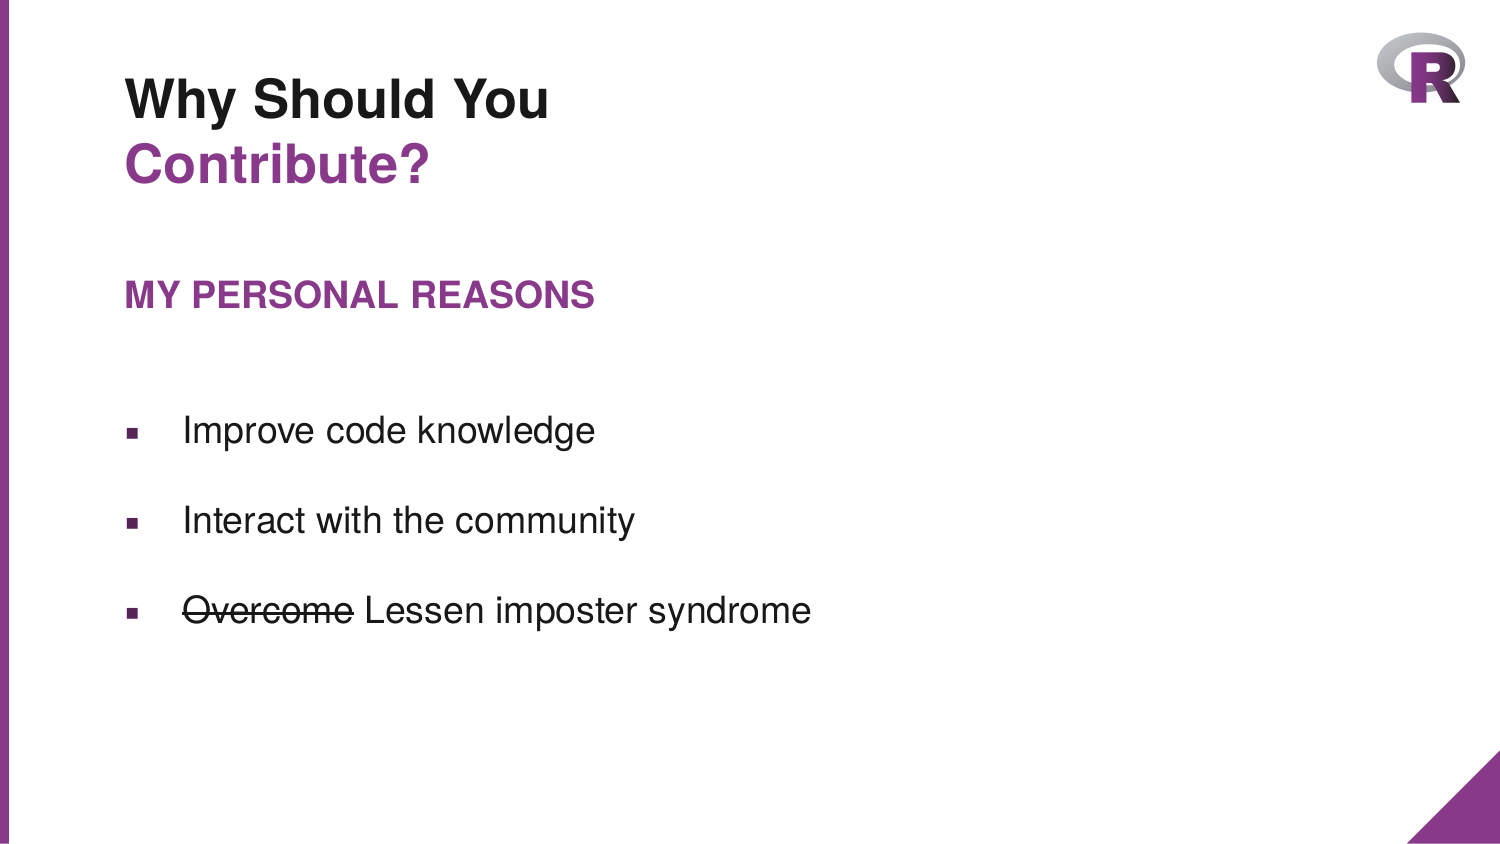

Why Should You Contribute?
MY PERSONAL REASONS

 Improve code knowledge

 Interact with the community

 Overcome Lessen imposter syndrome